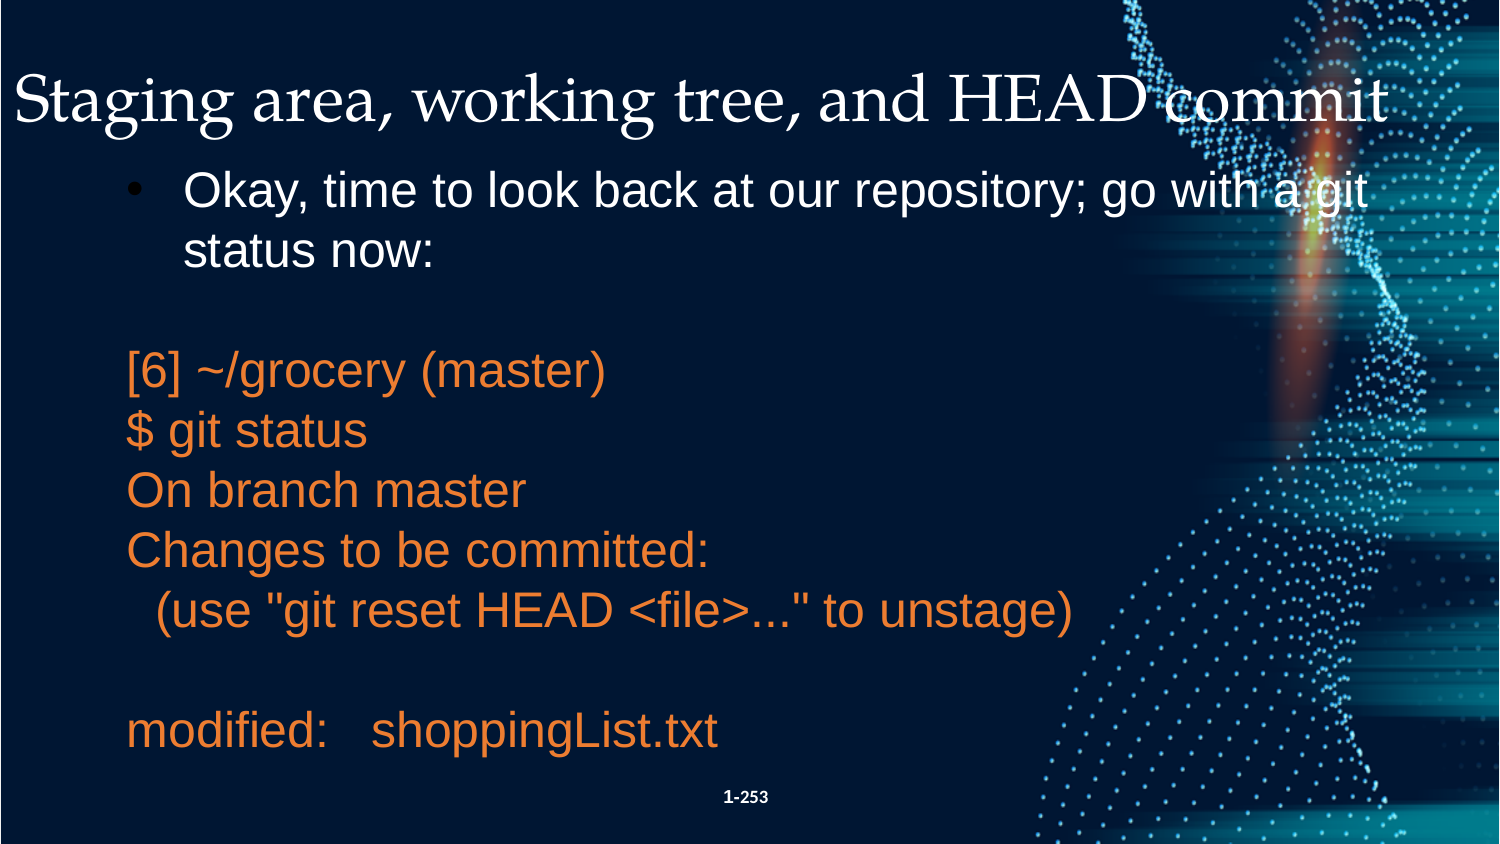

Staging area, working tree, and HEAD commit
Okay, time to look back at our repository; go with a git status now:

[6] ~/grocery (master)
$ git status
On branch master
Changes to be committed:
  (use "git reset HEAD <file>..." to unstage)

modified:   shoppingList.txt
1-253